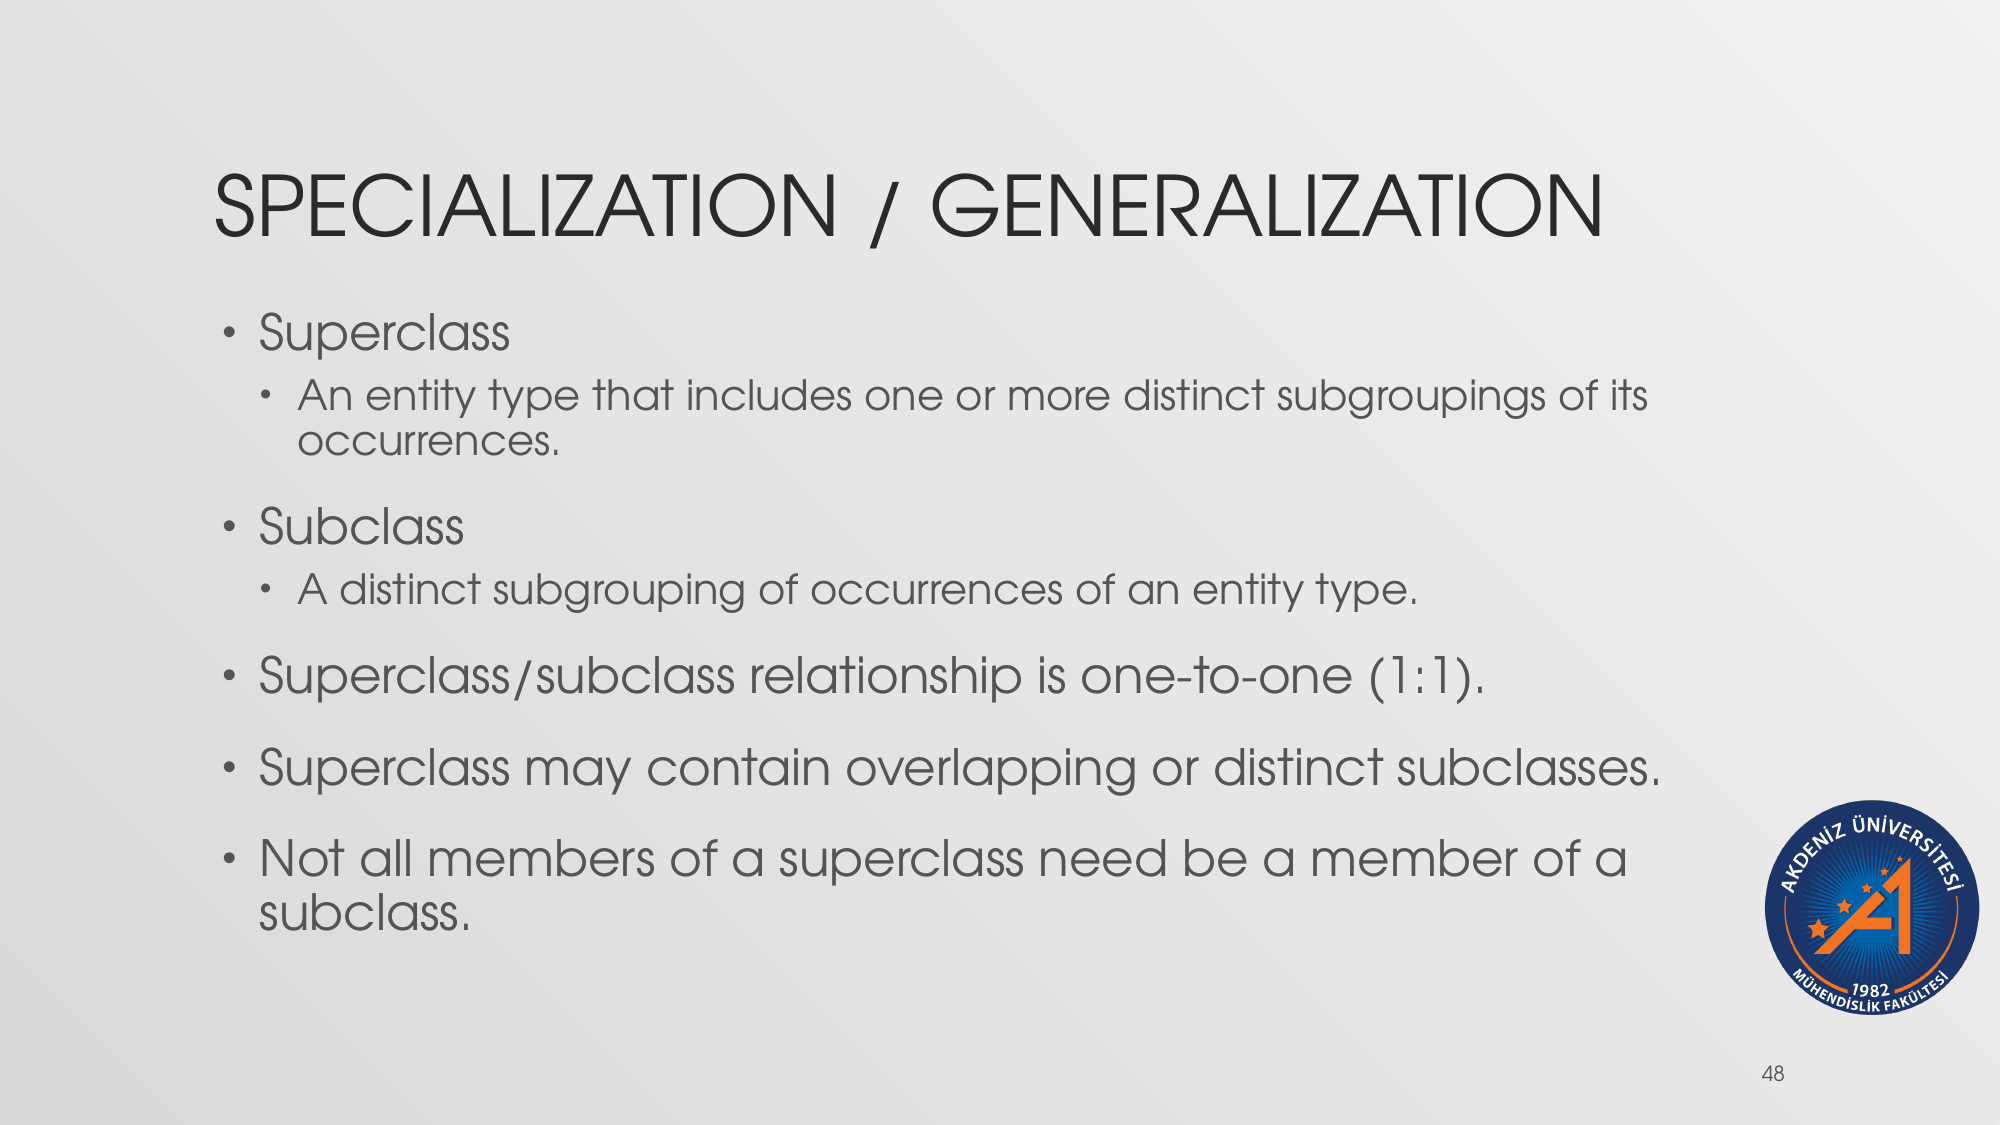

# Specialization / Generalization
Superclass
An entity type that includes one or more distinct subgroupings of its occurrences.
Subclass
A distinct subgrouping of occurrences of an entity type.
Superclass/subclass relationship is one-to-one (1:1).
Superclass may contain overlapping or distinct subclasses.
Not all members of a superclass need be a member of a subclass.

48